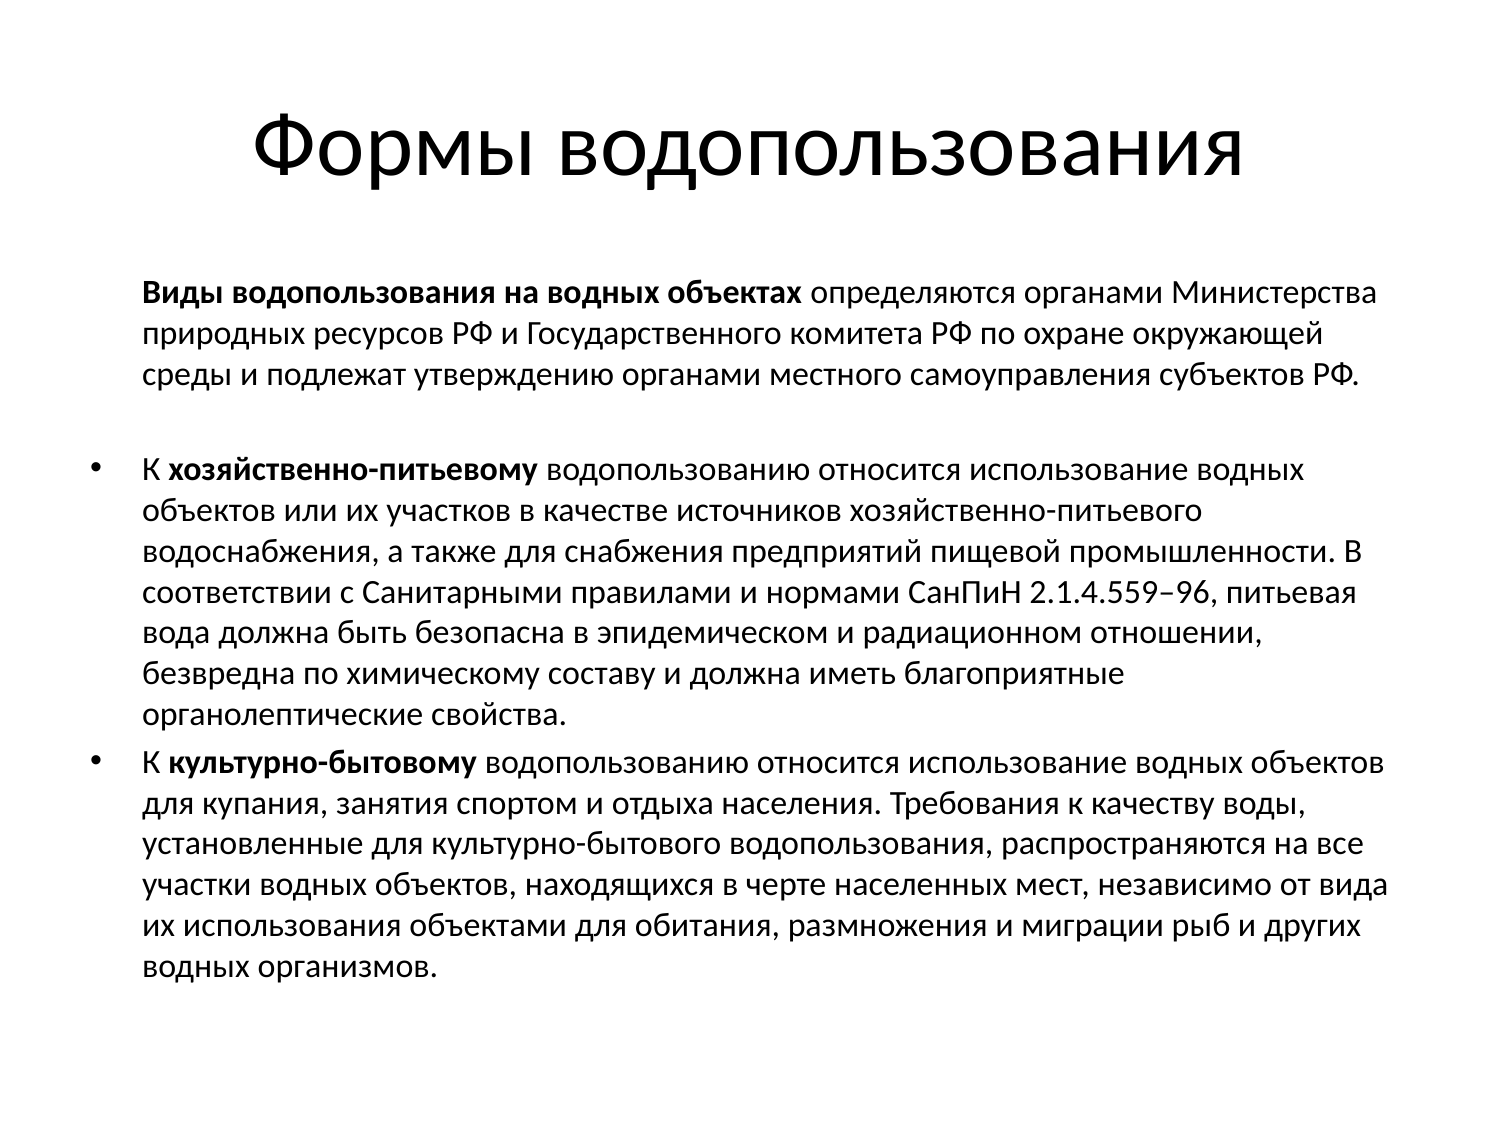

# Формы водопользования
	Виды водопользования на водных объектах определяются органами Министерства природных ресурсов РФ и Государственного комитета РФ по охране окружающей среды и подлежат утверждению органами местного самоуправления субъектов РФ.

К хозяйственно-питьевому водопользованию относится использование водных объектов или их участков в качестве источников хозяйственно-питьевого водоснабжения, а также для снабжения предприятий пищевой промышленности. В соответствии с Санитарными правилами и нормами СанПиН 2.1.4.559–96, питьевая вода должна быть безопасна в эпидемическом и радиационном отношении, безвредна по химическому составу и должна иметь благоприятные органолептические свойства.
К культурно-бытовому водопользованию относится использование водных объектов для купания, занятия спортом и отдыха населения. Требования к качеству воды, установленные для культурно-бытового водопользования, распространяются на все участки водных объектов, находящихся в черте населенных мест, независимо от вида их использования объектами для обитания, размножения и миграции рыб и других водных организмов.